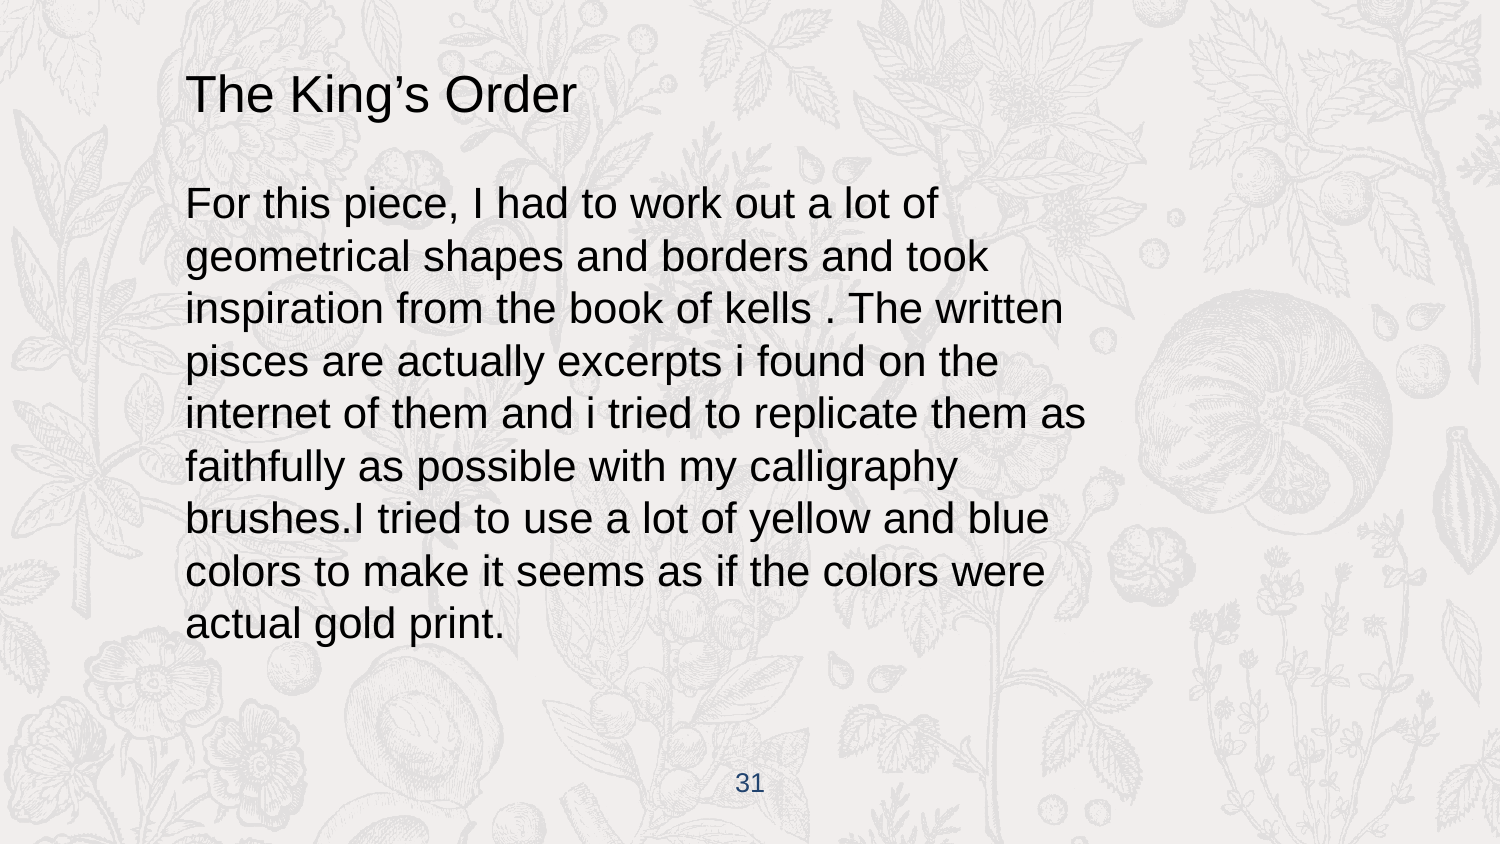

The King’s Order

For this piece, I had to work out a lot of geometrical shapes and borders and took inspiration from the book of kells . The written pisces are actually excerpts i found on the internet of them and i tried to replicate them as faithfully as possible with my calligraphy brushes.I tried to use a lot of yellow and blue colors to make it seems as if the colors were actual gold print.
31